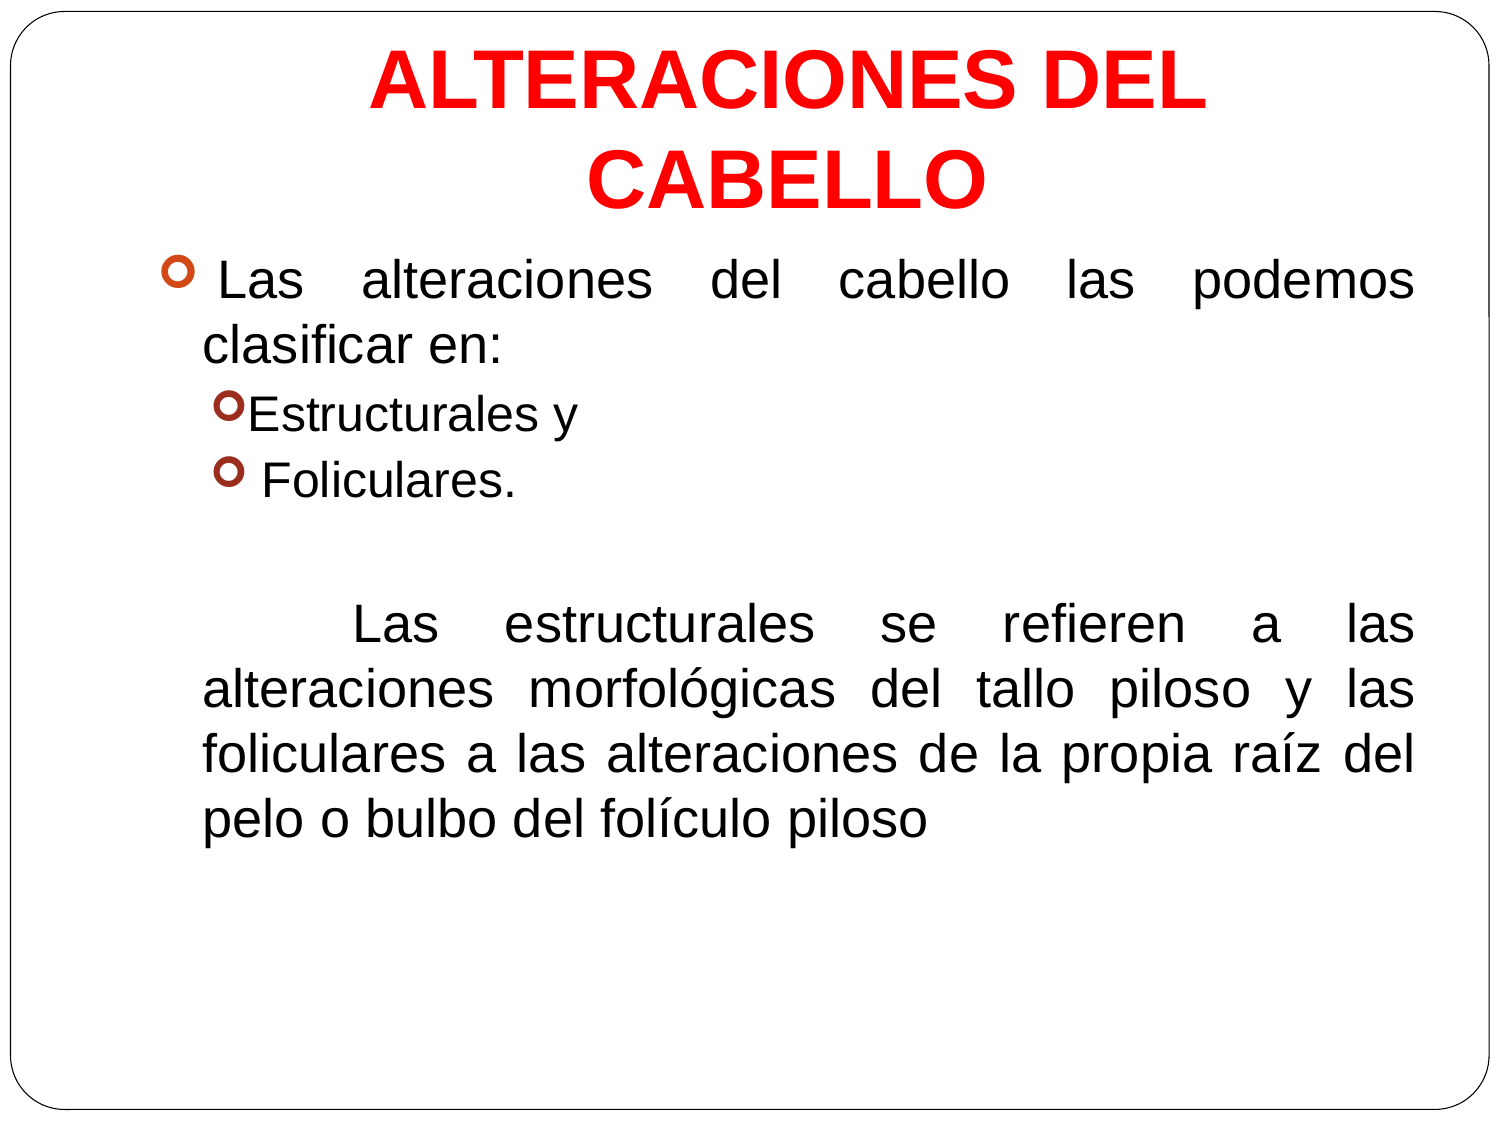

# ALTERACIONES DEL CABELLO
 Las alteraciones del cabello las podemos clasificar en:
Estructurales y
 Foliculares.

		Las estructurales se refieren a las alteraciones morfológicas del tallo piloso y las foliculares a las alteraciones de la propia raíz del pelo o bulbo del folículo piloso